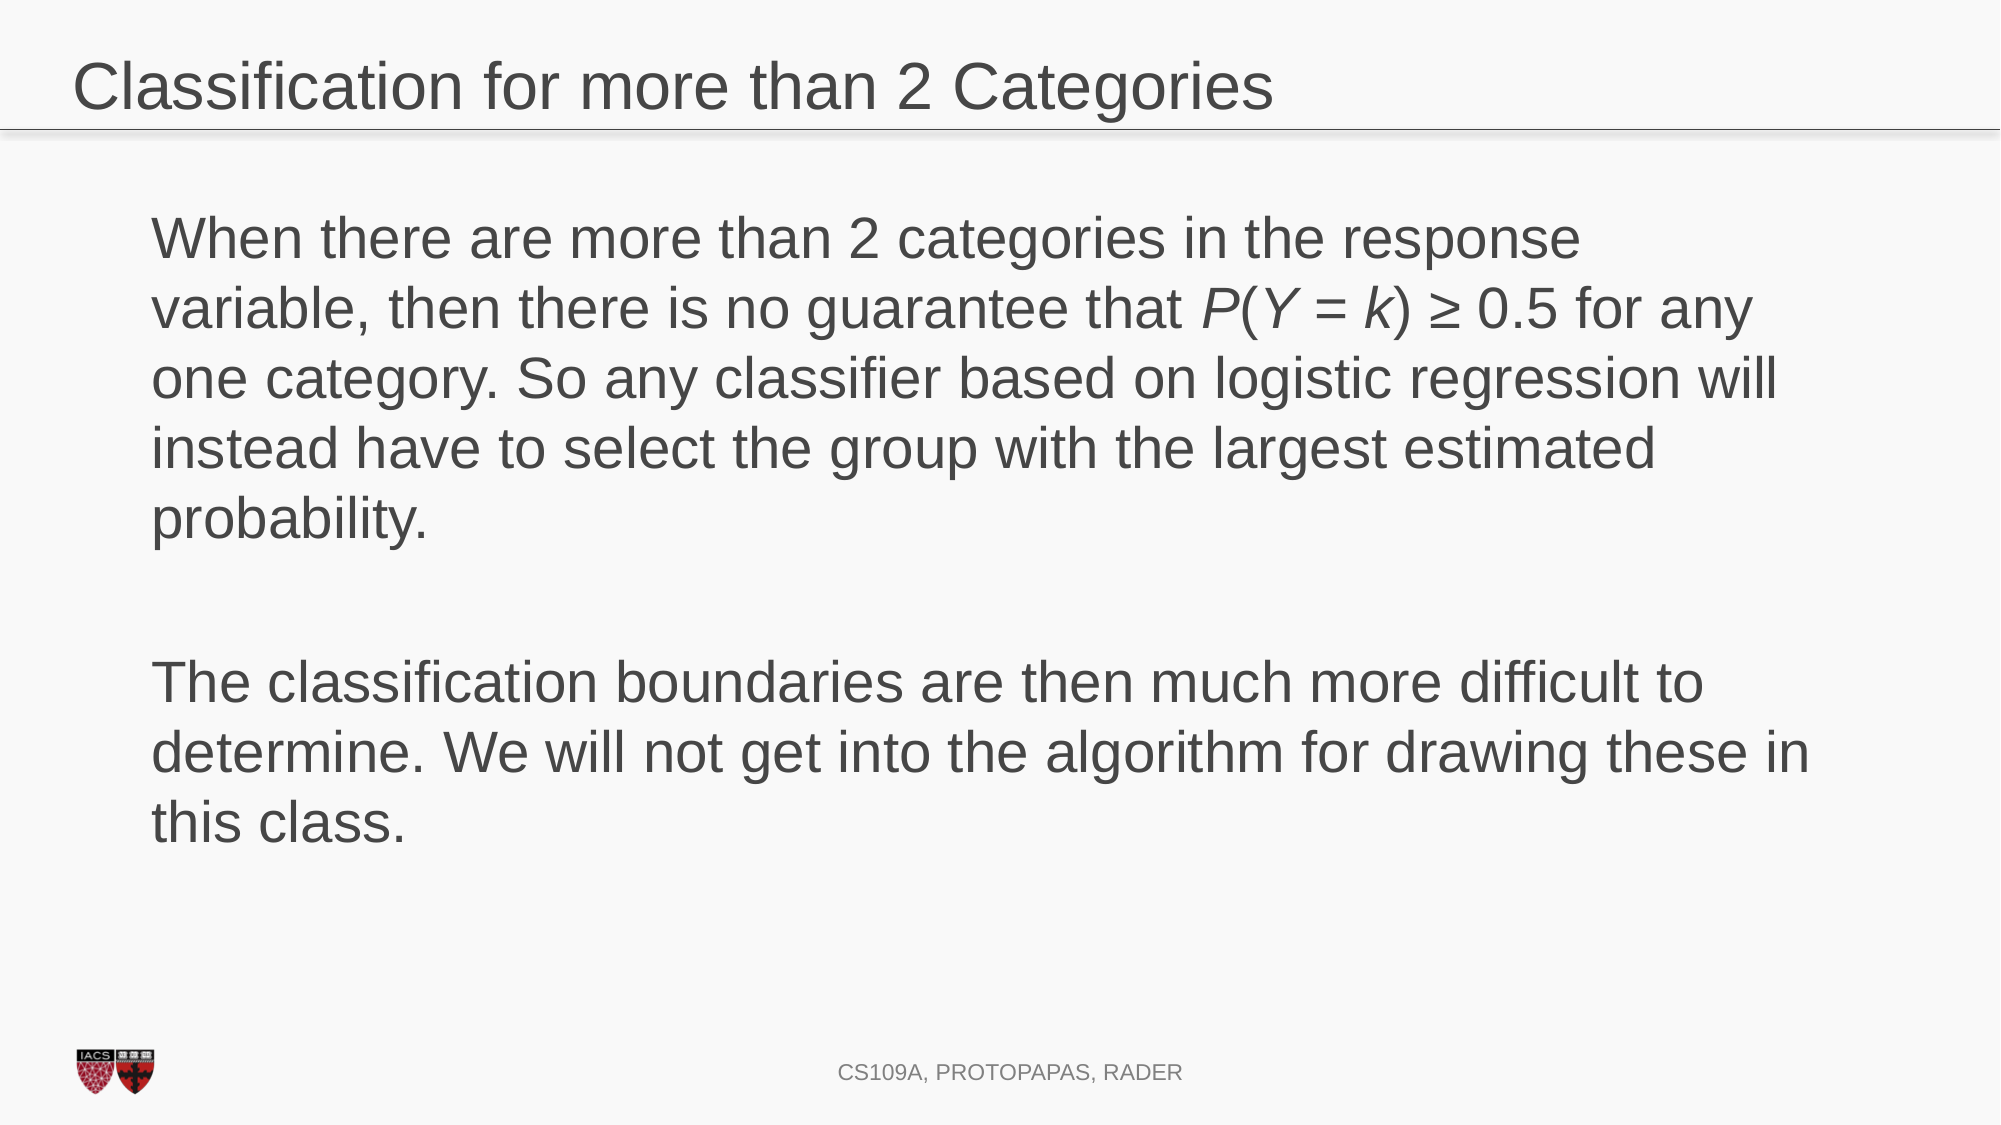

# Classification for more than 2 Categories
When there are more than 2 categories in the response variable, then there is no guarantee that P(Y = k) ≥ 0.5 for any one category. So any classifier based on logistic regression will instead have to select the group with the largest estimated probability.

The classification boundaries are then much more difficult to determine. We will not get into the algorithm for drawing these in this class.